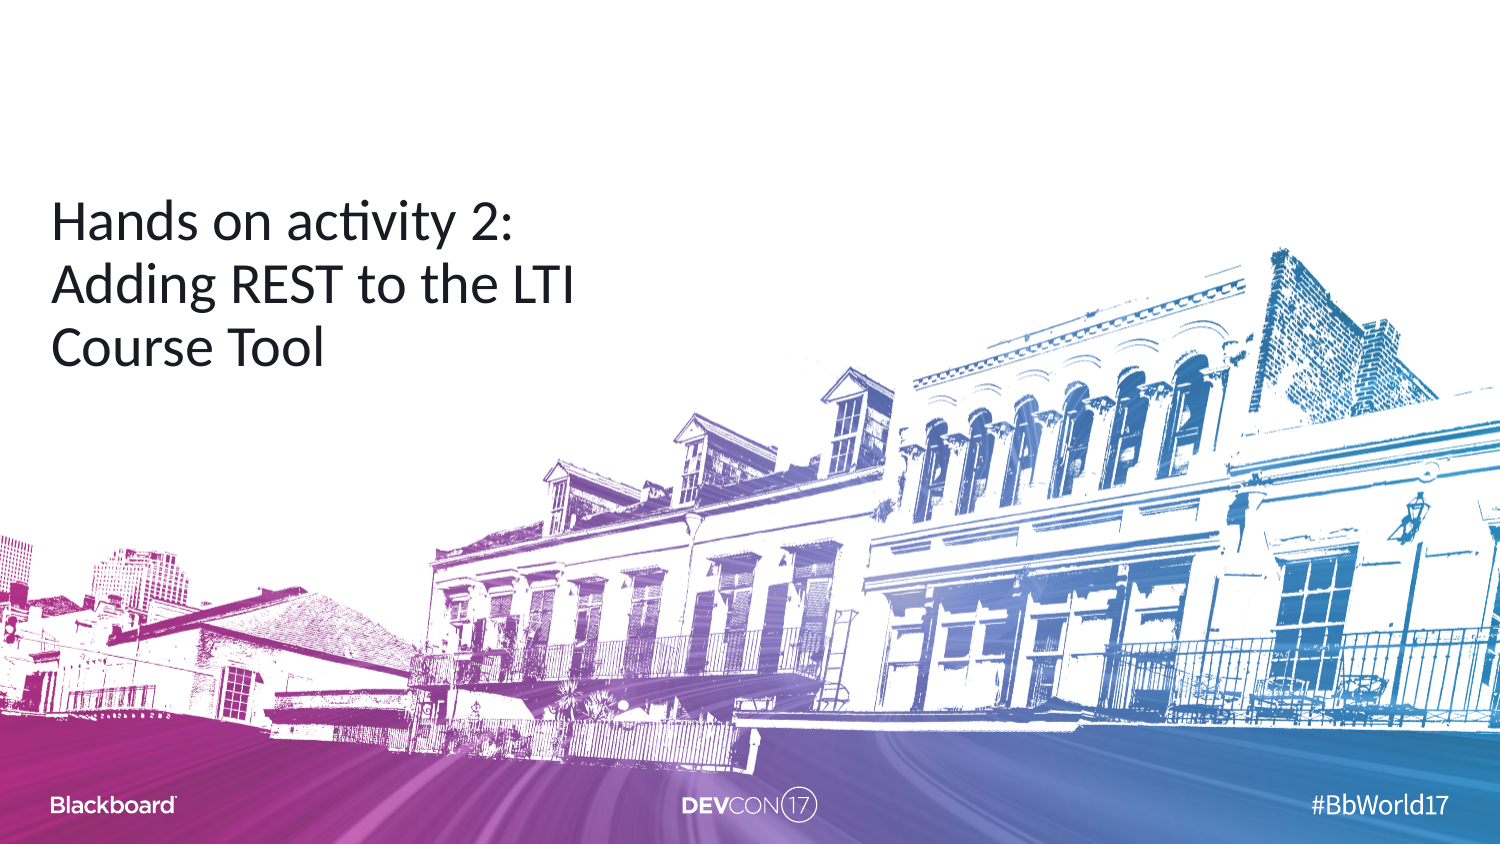

# Hands on activity 2: Adding REST to the LTI Course Tool